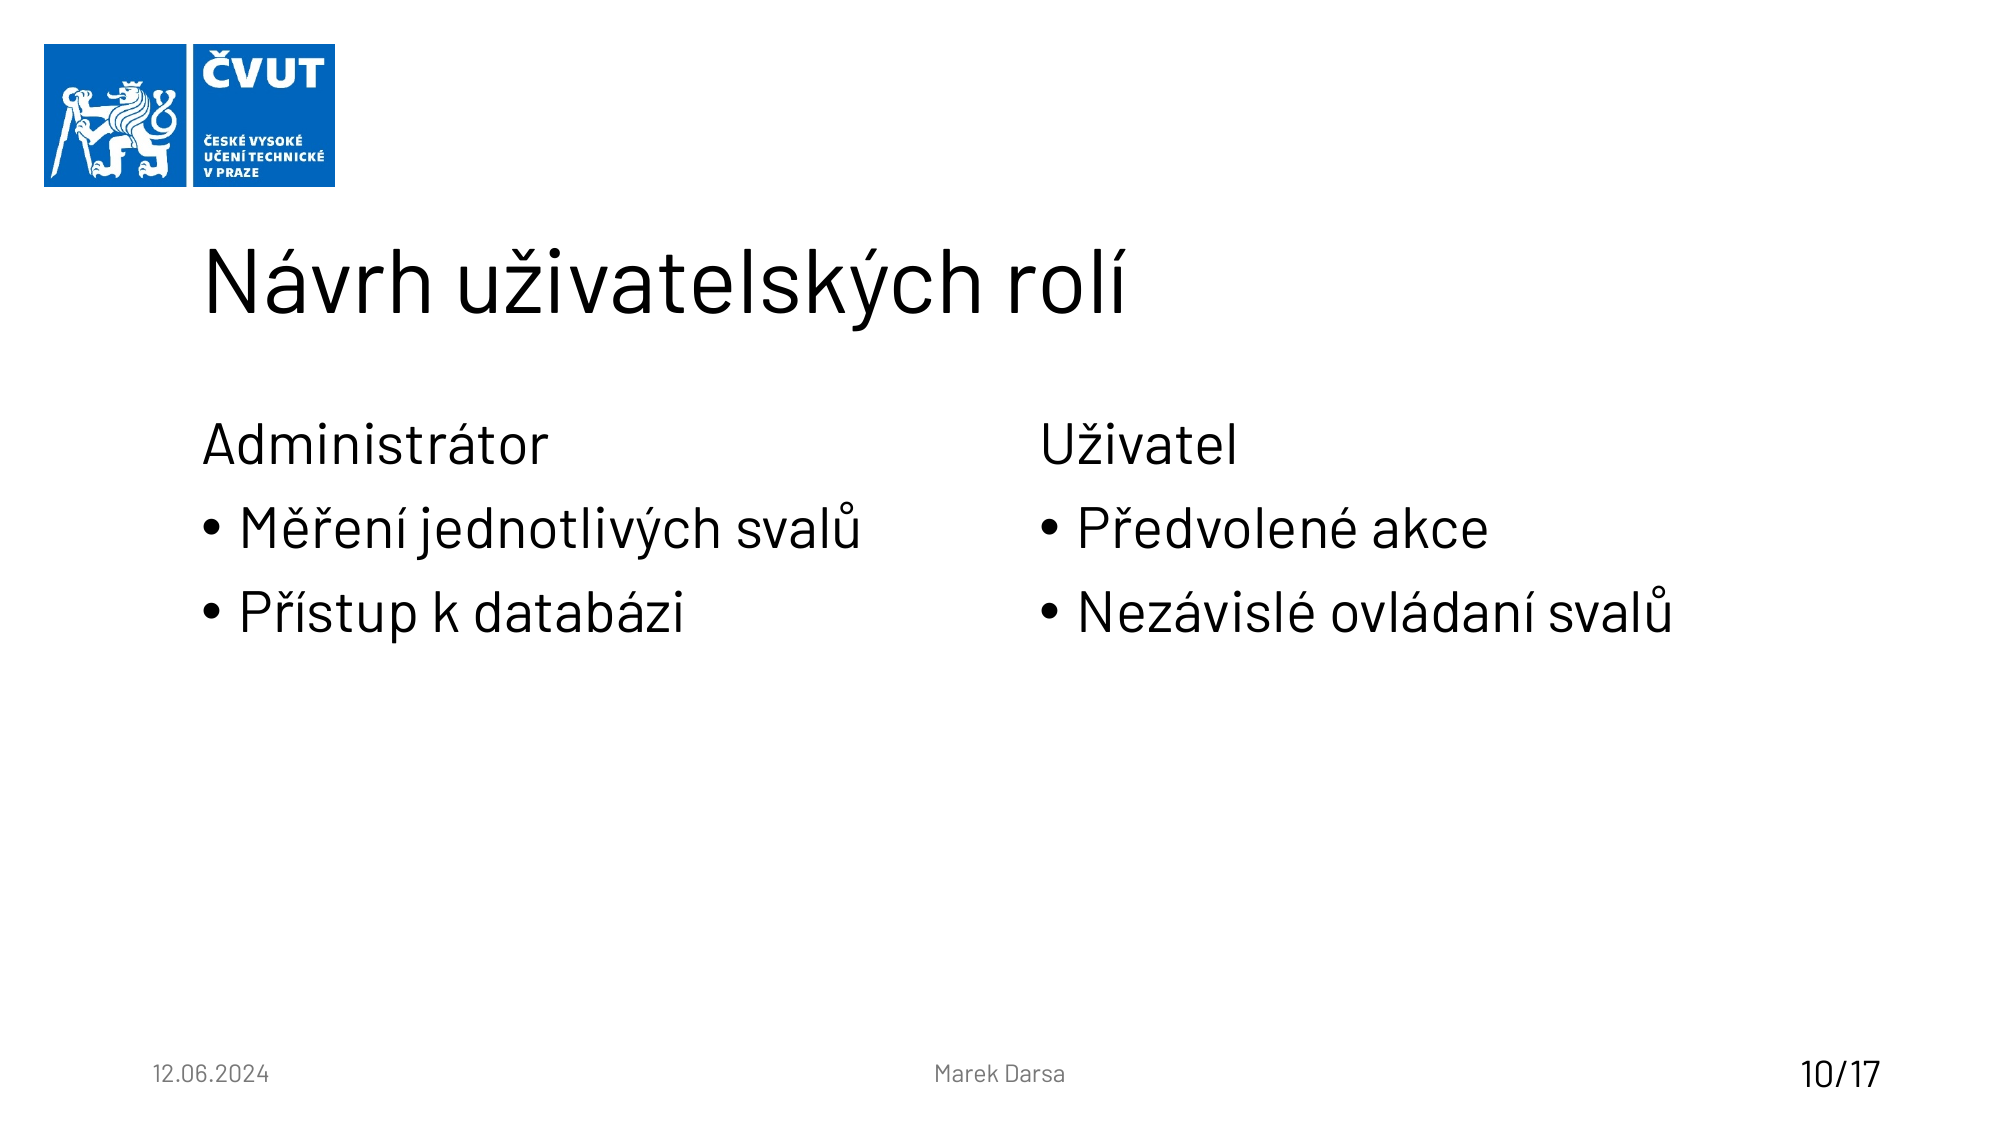

# Návrh uživatelských rolí
Administrátor
Měření jednotlivých svalů
Přístup k databázi

Uživatel
Předvolené akce
Nezávislé ovládaní svalů
12.06.2024
Marek Darsa